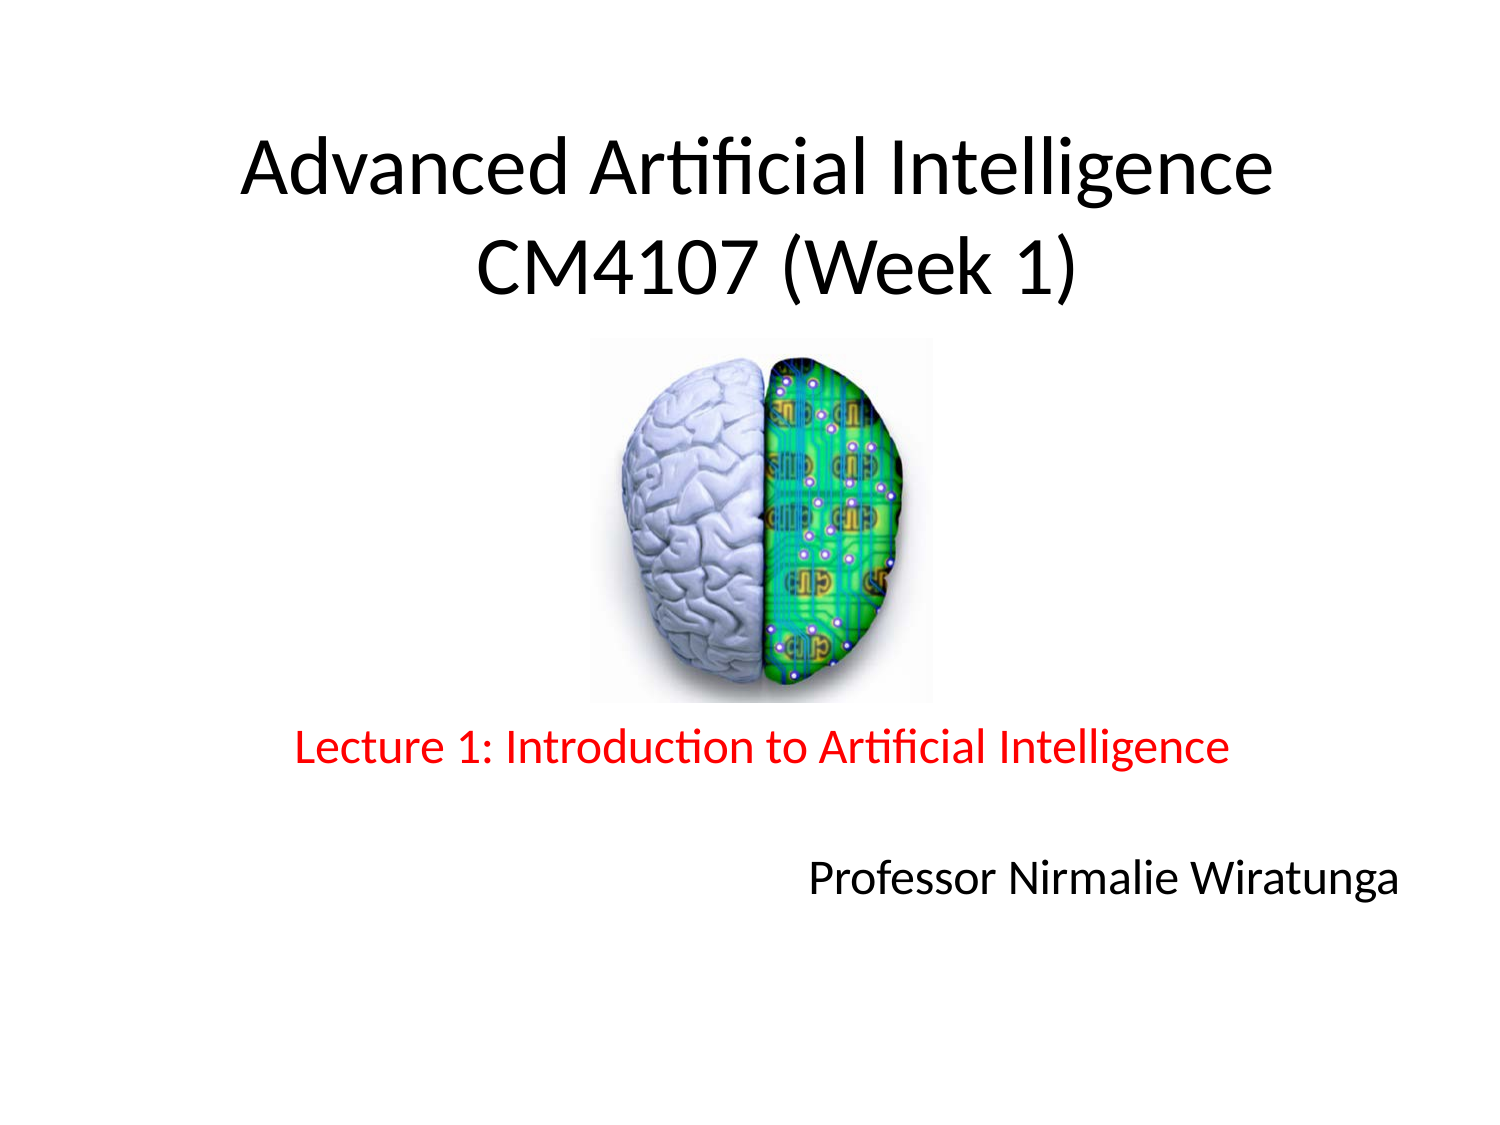

# Advanced Artificial Intelligence  CM4107 (Week 1)

Lecture 1: Introduction to Artificial Intelligence

Professor Nirmalie Wiratunga